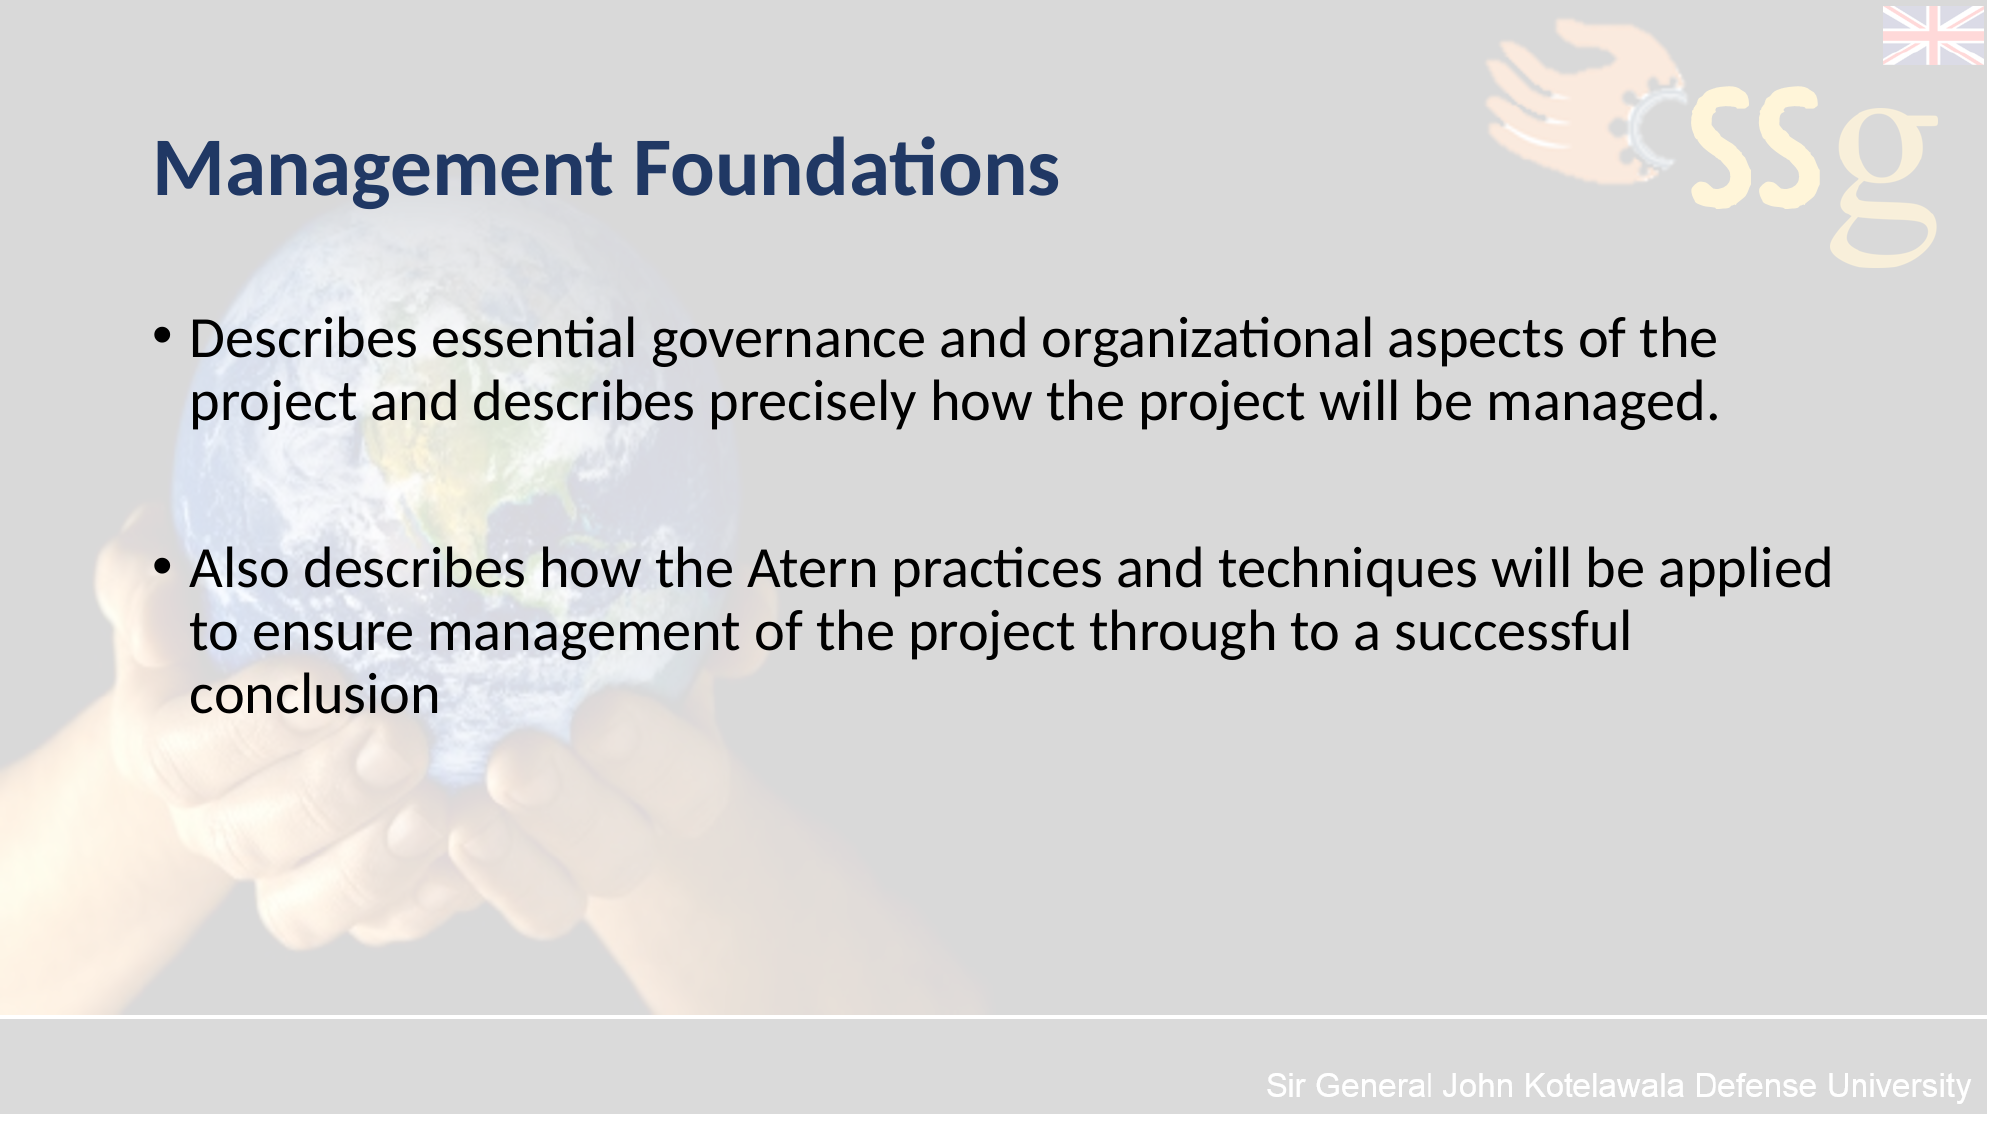

# Management Foundations
Describes essential governance and organizational aspects of the project and describes precisely how the project will be managed.

Also describes how the Atern practices and techniques will be applied to ensure management of the project through to a successful conclusion